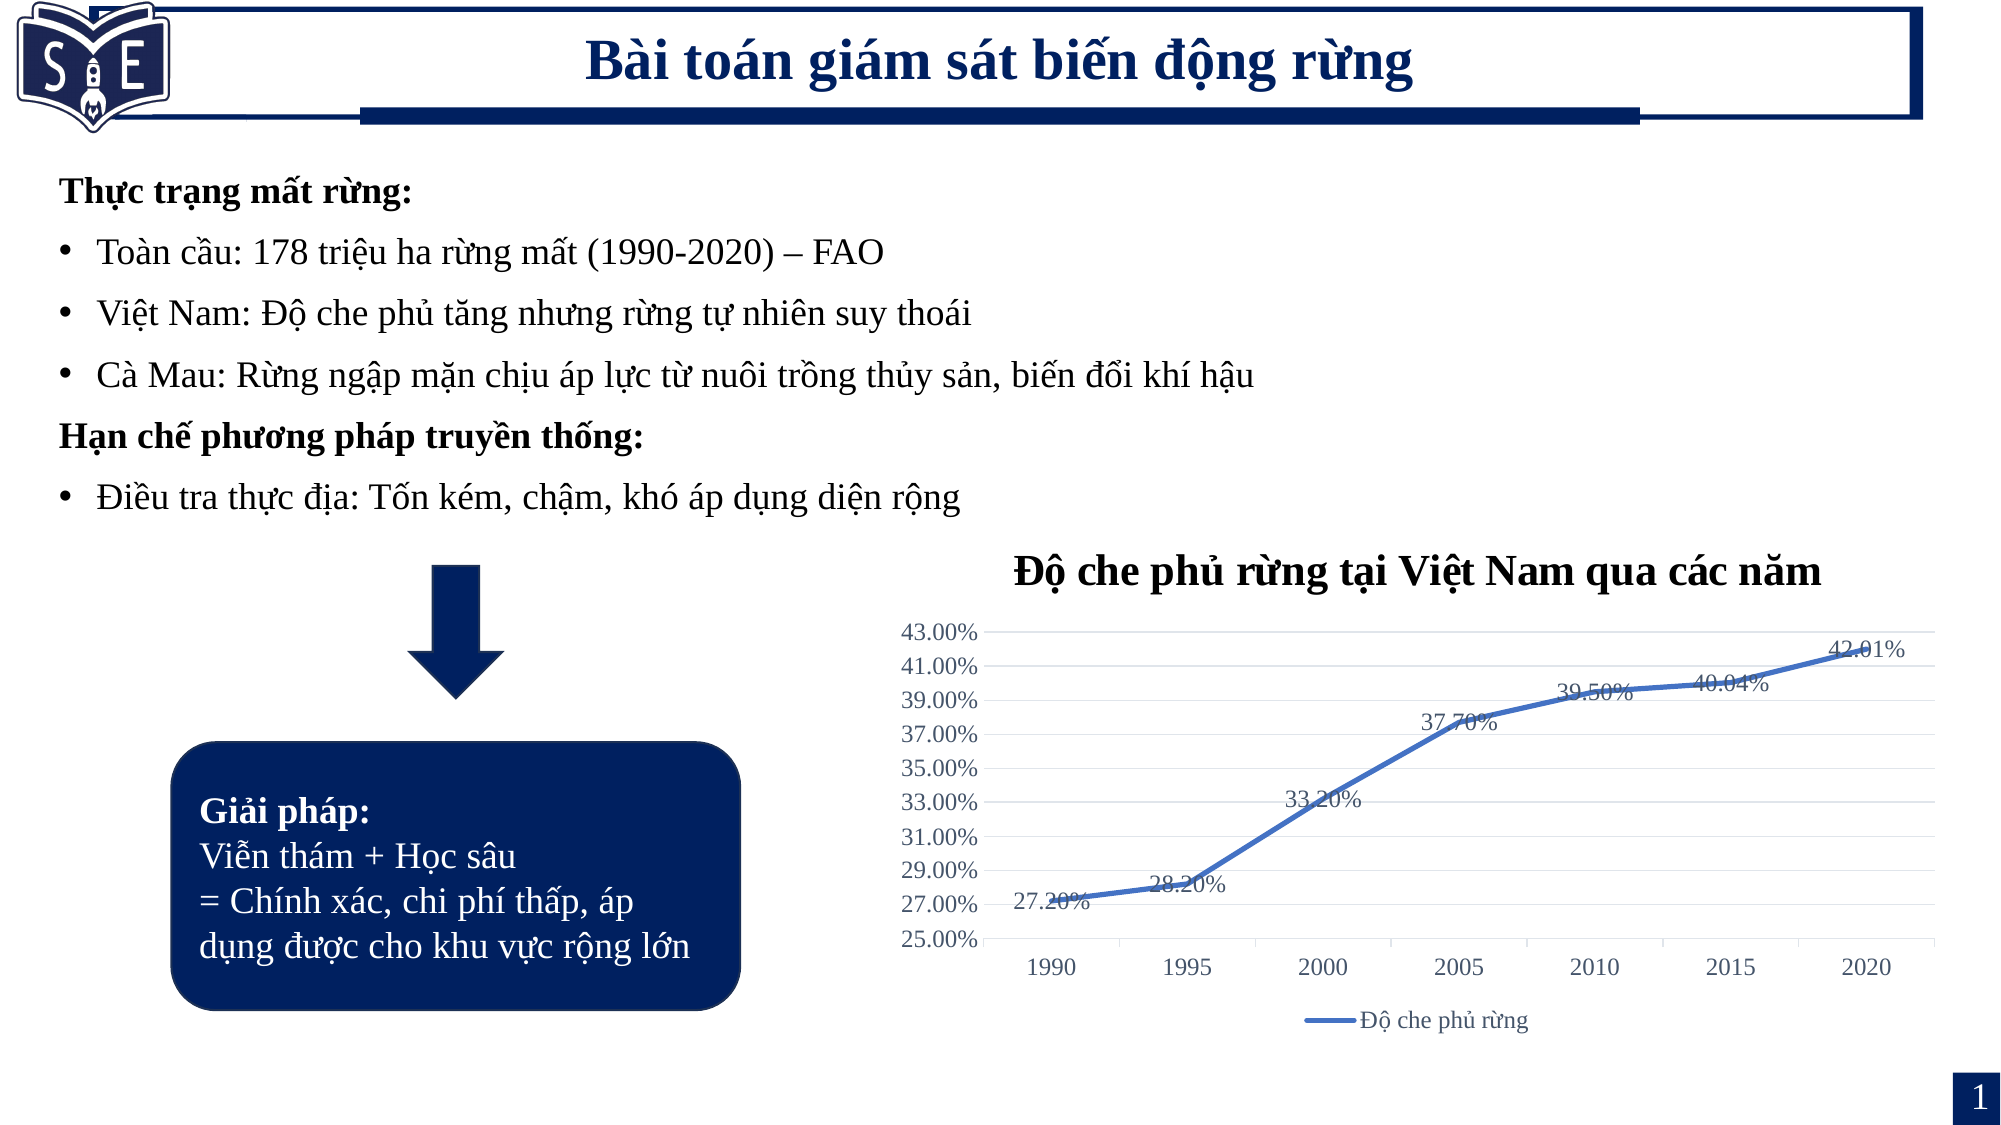

# Bài toán giám sát biến động rừng
Thực trạng mất rừng:
Toàn cầu: 178 triệu ha rừng mất (1990-2020) – FAO
Việt Nam: Độ che phủ tăng nhưng rừng tự nhiên suy thoái
Cà Mau: Rừng ngập mặn chịu áp lực từ nuôi trồng thủy sản, biến đổi khí hậu
Hạn chế phương pháp truyền thống:
Điều tra thực địa: Tốn kém, chậm, khó áp dụng diện rộng

### Chart: Độ che phủ rừng tại Việt Nam qua các năm

| Category | Độ che phủ rừng |
|---|---|
| 1990 | 0.272 |
| 1995 | 0.282 |
| 2000 | 0.332 |
| 2005 | 0.377 |
| 2010 | 0.395 |
| 2015 | 0.4004 |
| 2020 | 0.4201 |
© aerocorner
Giải pháp:
Viễn thám + Học sâu
= Chính xác, chi phí thấp, áp dụng được cho khu vực rộng lớn
1